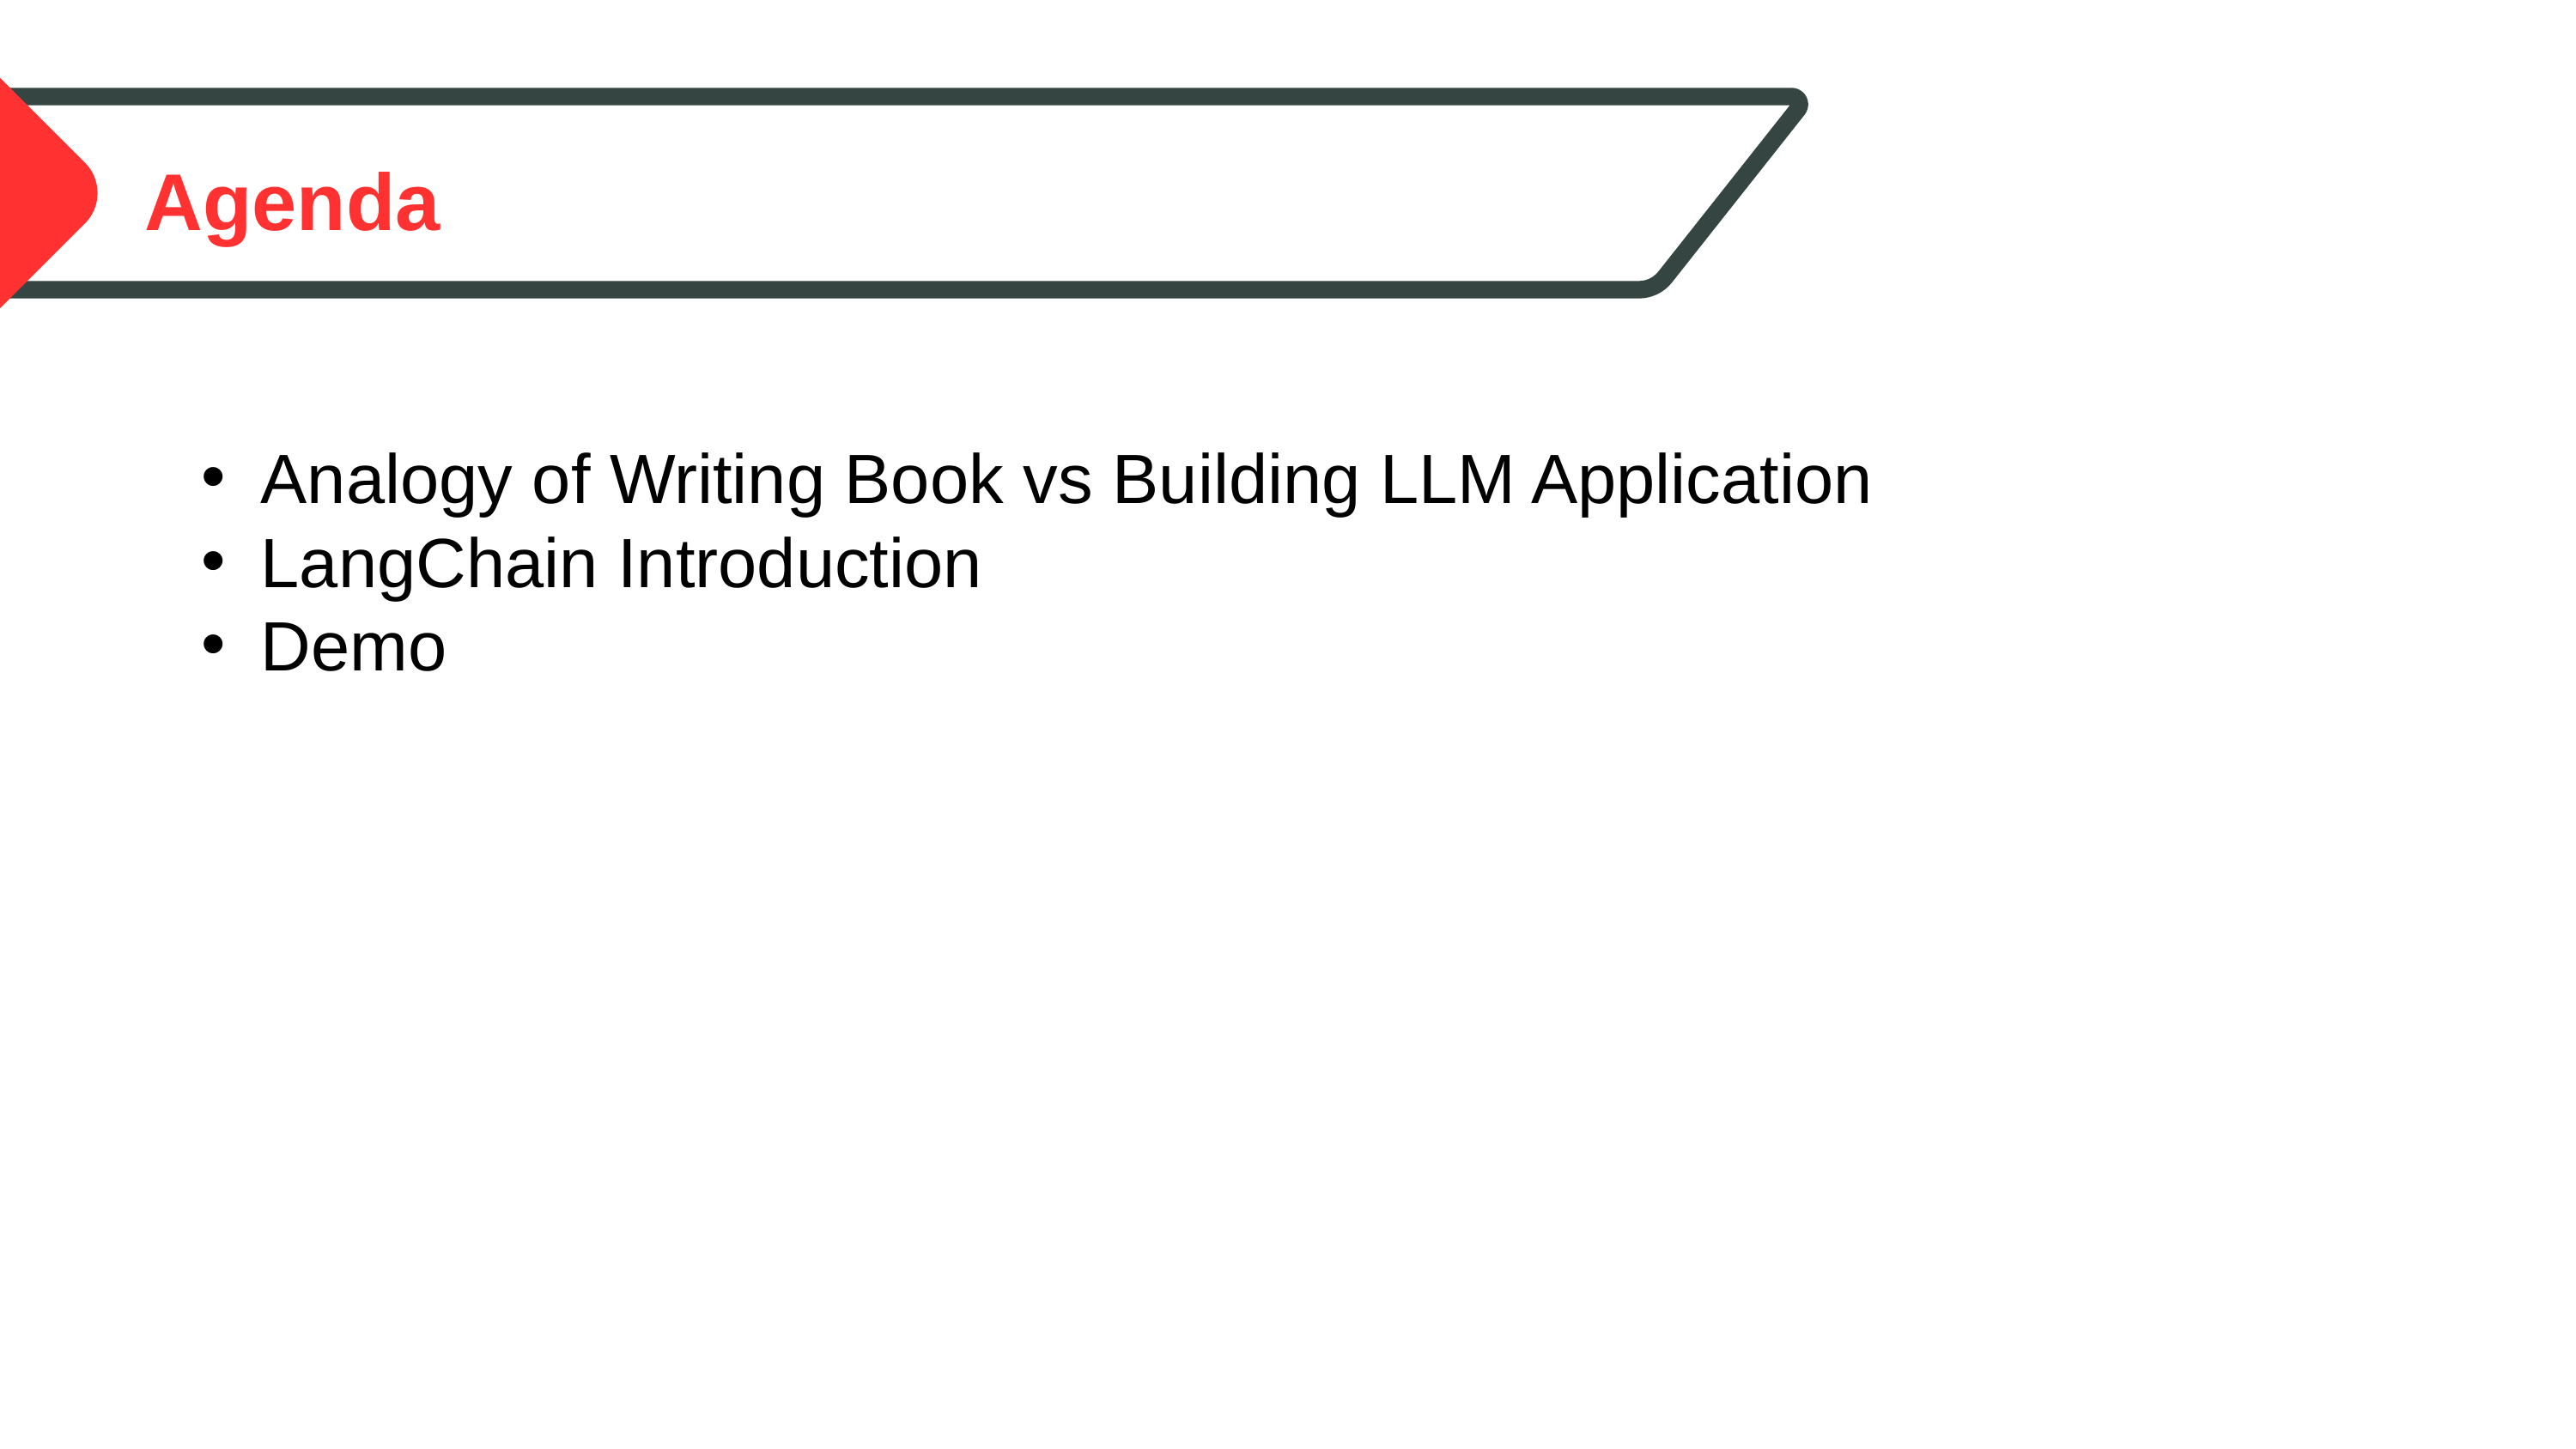

Agenda
Analogy of Writing Book vs Building LLM Application
LangChain Introduction
Demo